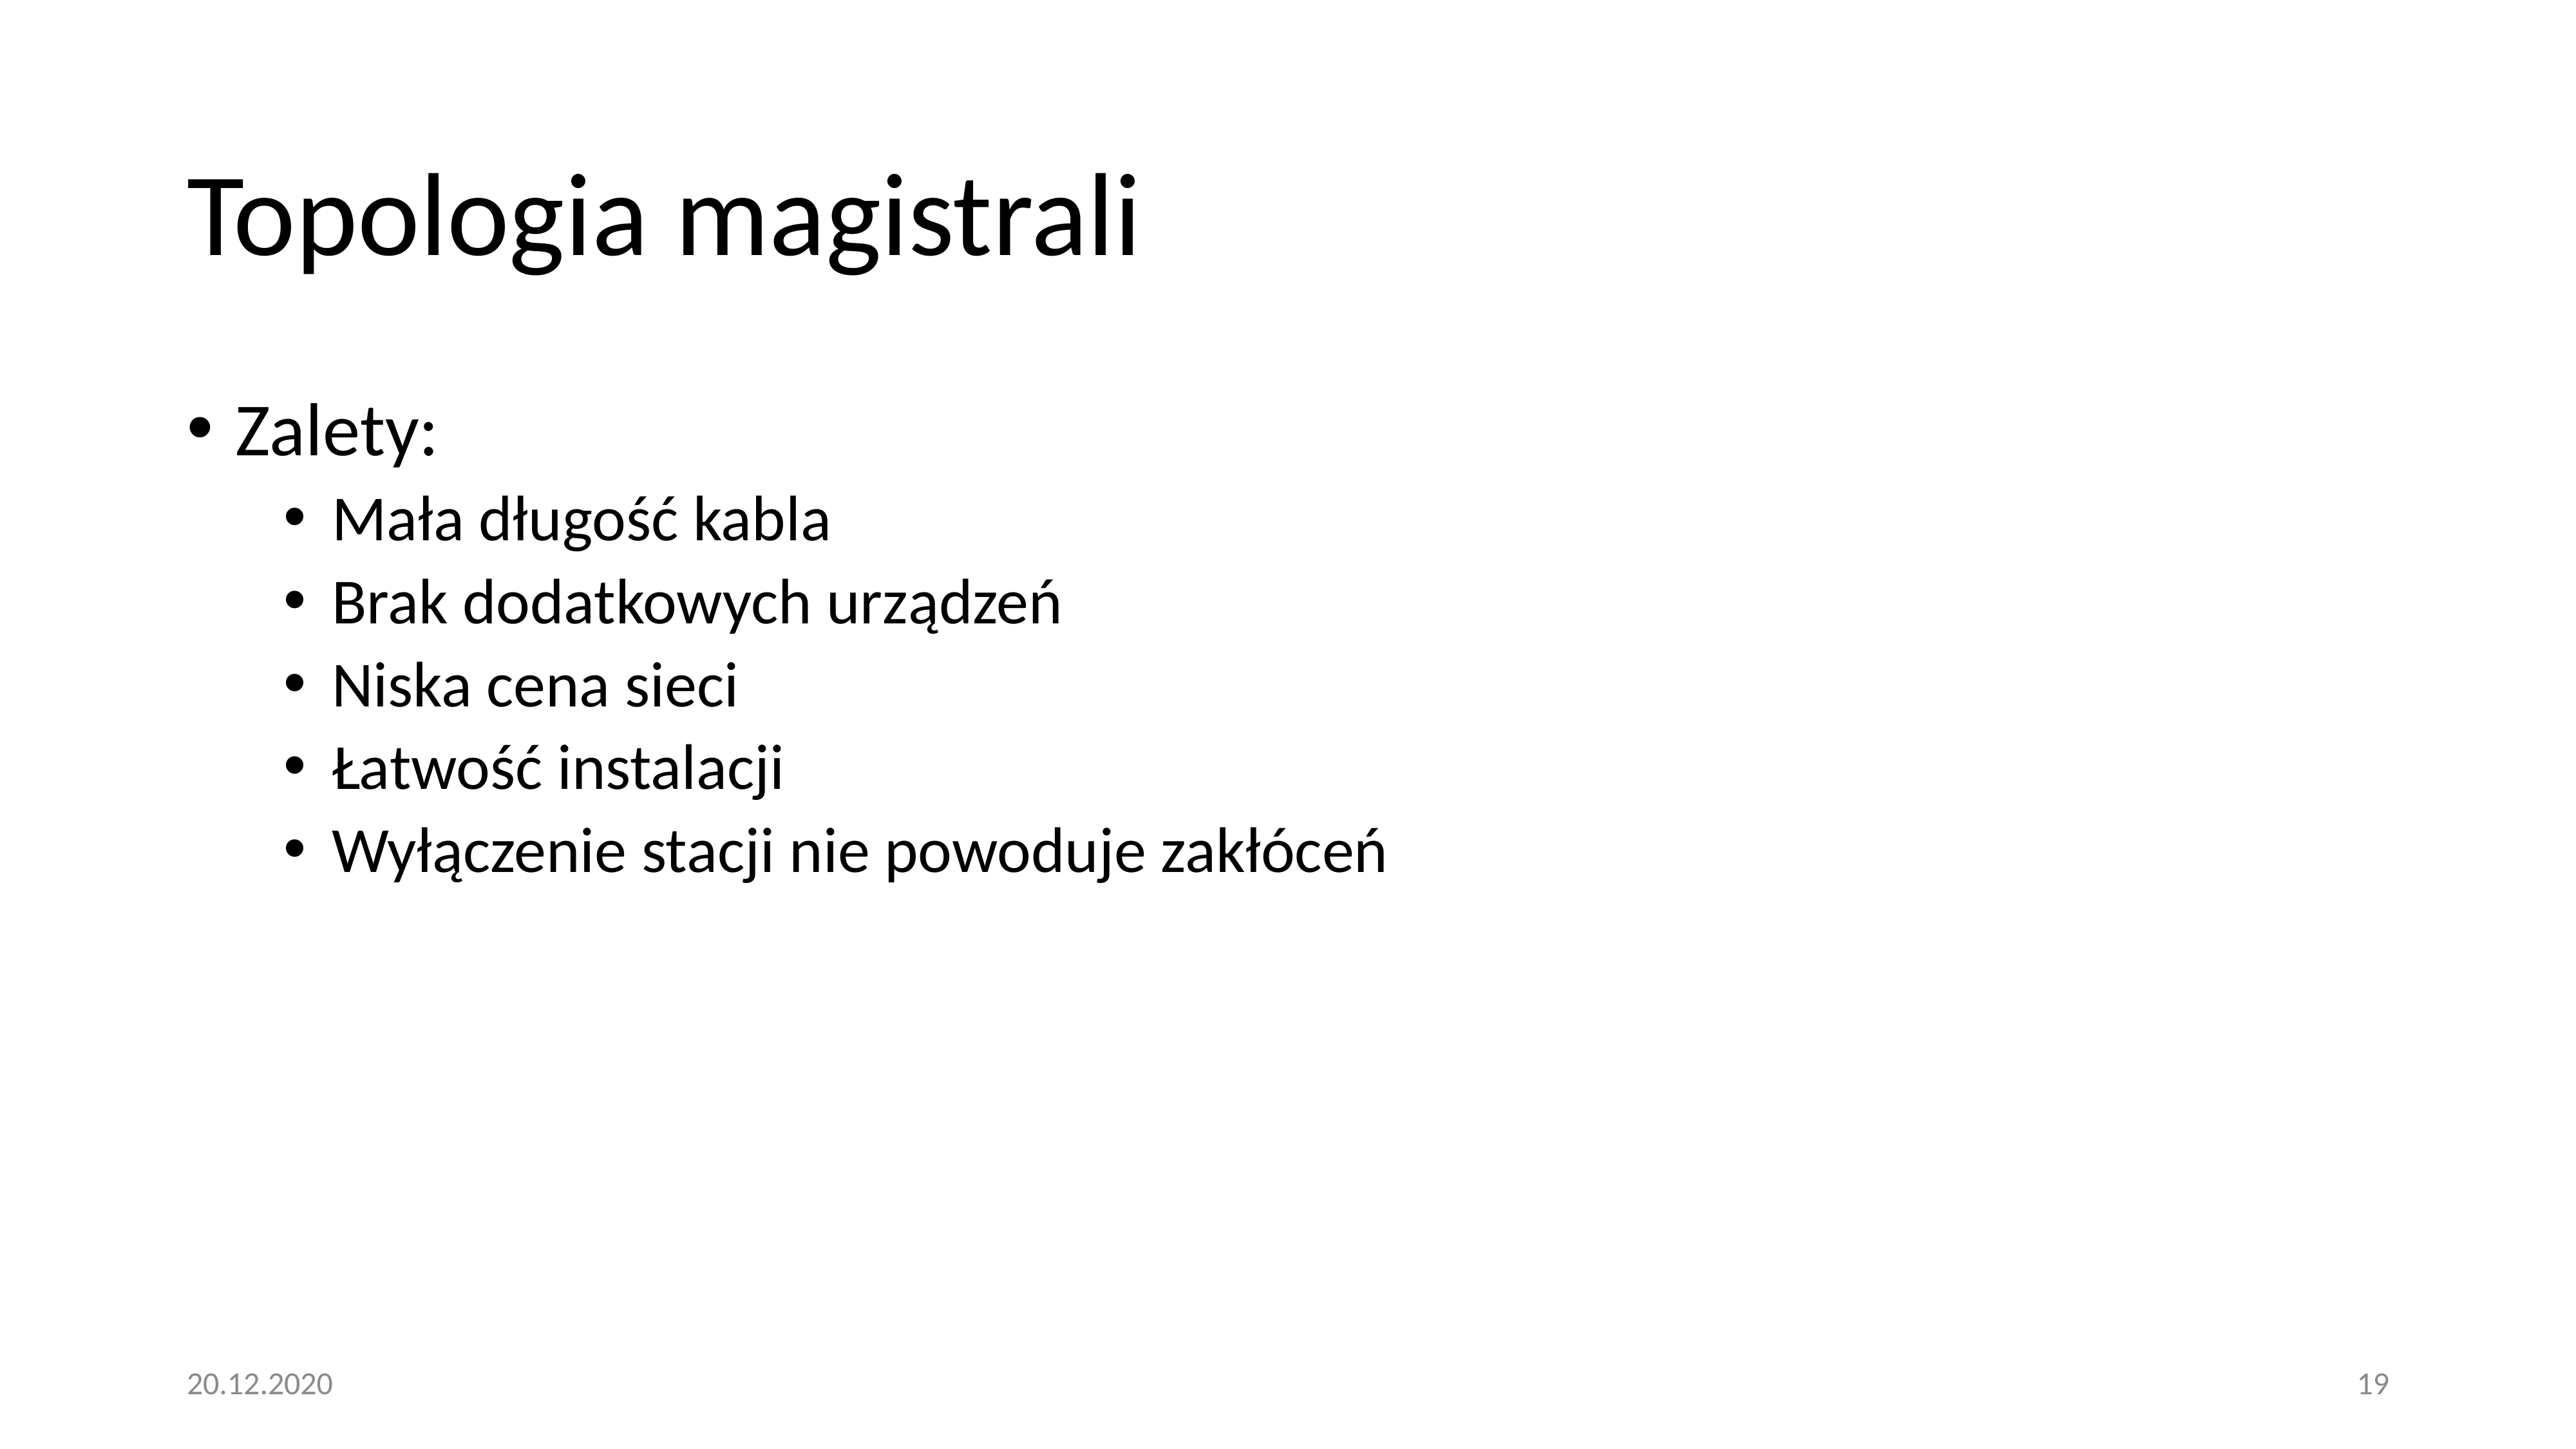

# Topologia magistrali
Zalety:
Mała długość kabla
Brak dodatkowych urządzeń
Niska cena sieci
Łatwość instalacji
Wyłączenie stacji nie powoduje zakłóceń
20.12.2020
19